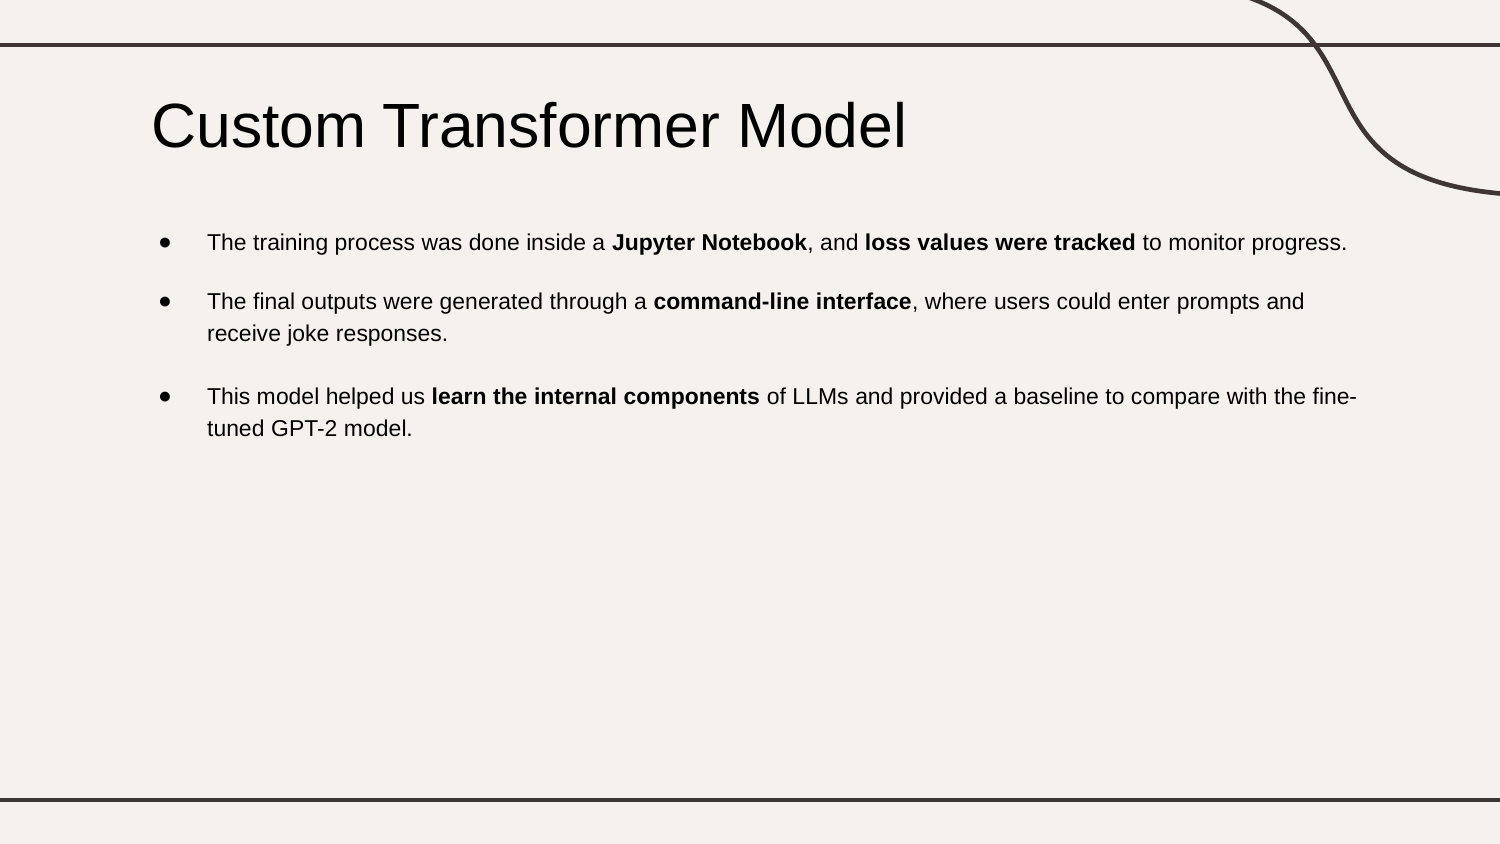

# Custom Transformer Model
The training process was done inside a Jupyter Notebook, and loss values were tracked to monitor progress.
The final outputs were generated through a command-line interface, where users could enter prompts and receive joke responses.
This model helped us learn the internal components of LLMs and provided a baseline to compare with the fine-tuned GPT-2 model.